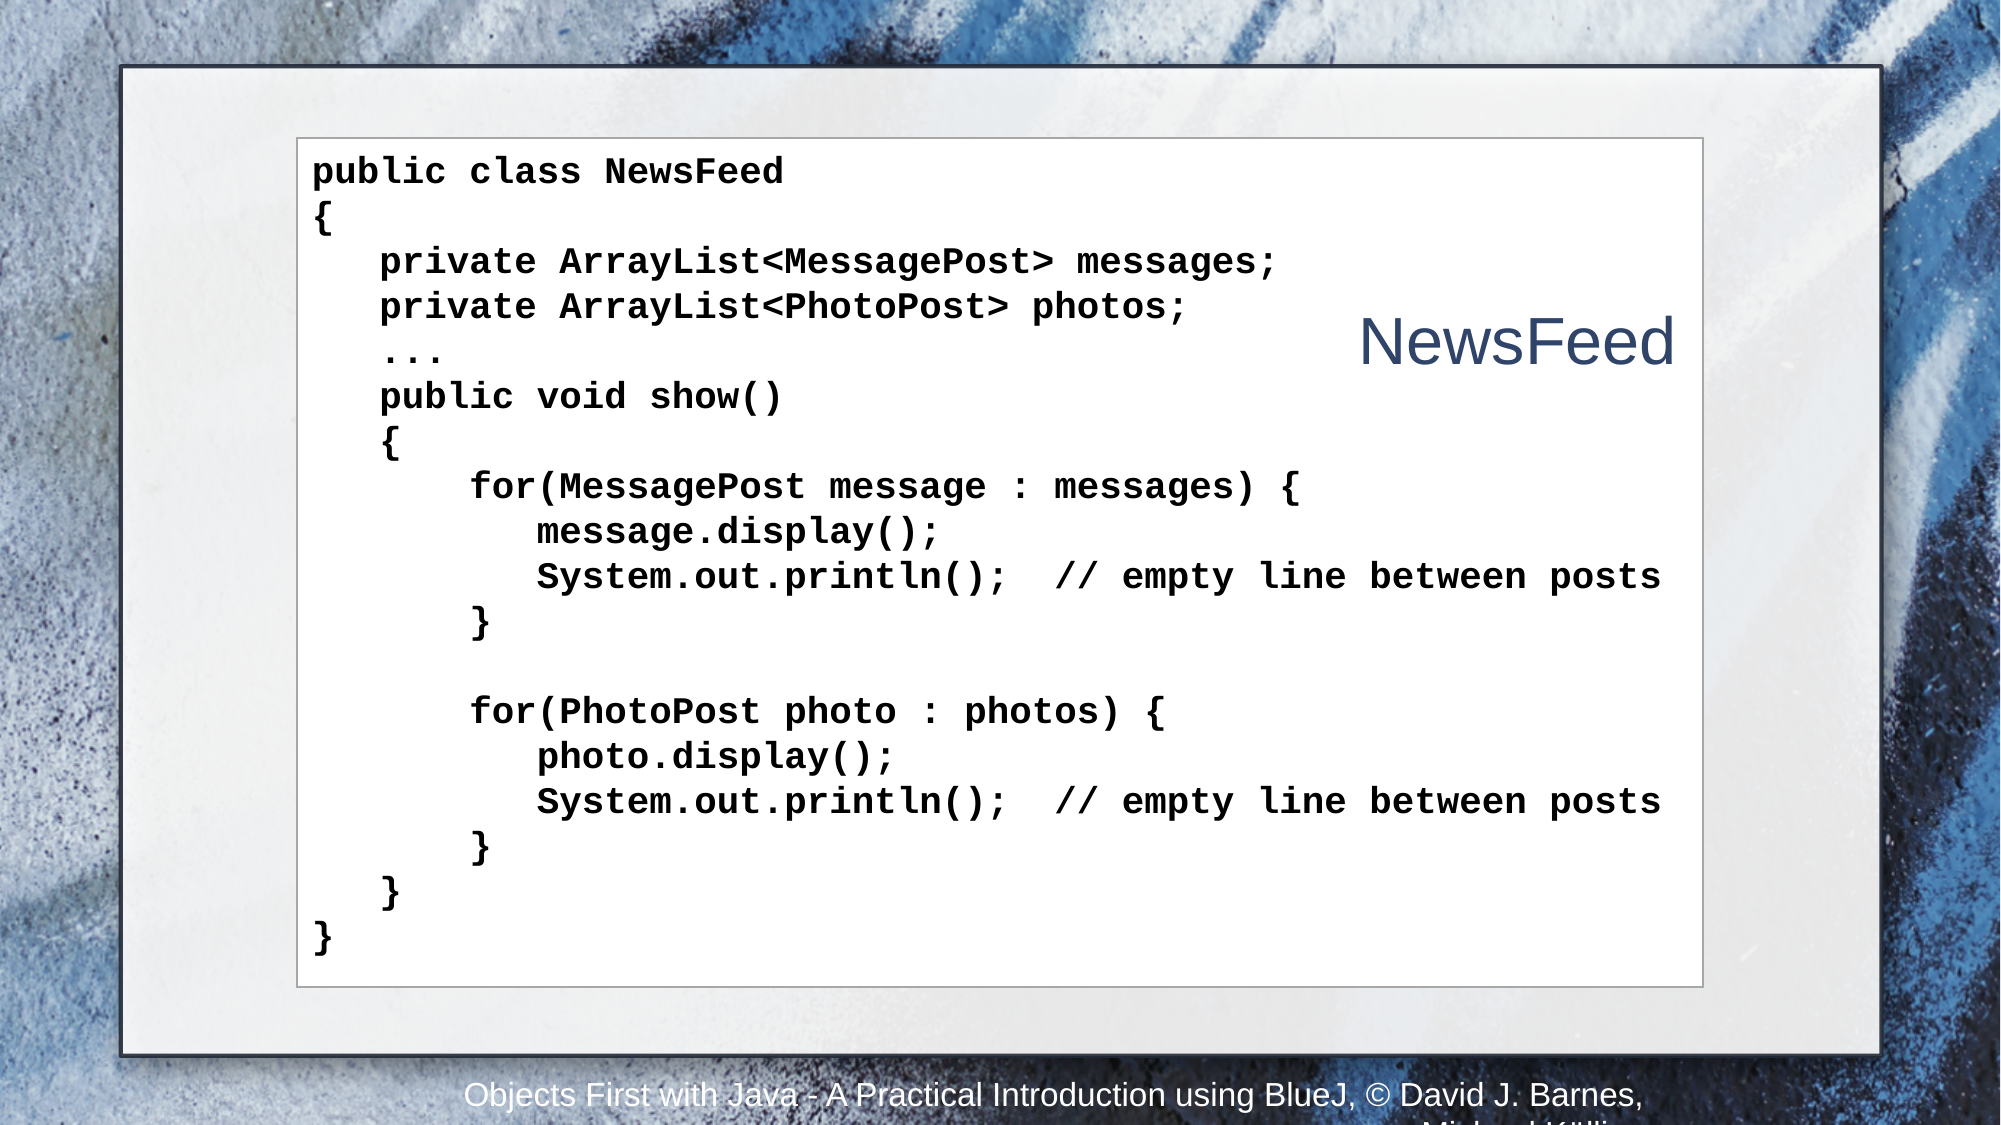

public class NewsFeed
{
   private ArrayList<MessagePost> messages;
   private ArrayList<PhotoPost> photos;
   ...
   public void show()
   {
       for(MessagePost message : messages) {
          message.display();
          System.out.println();  // empty line between posts
       }

       for(PhotoPost photo : photos) {
          photo.display();
          System.out.println();  // empty line between posts
       }
   }
}
NewsFeed